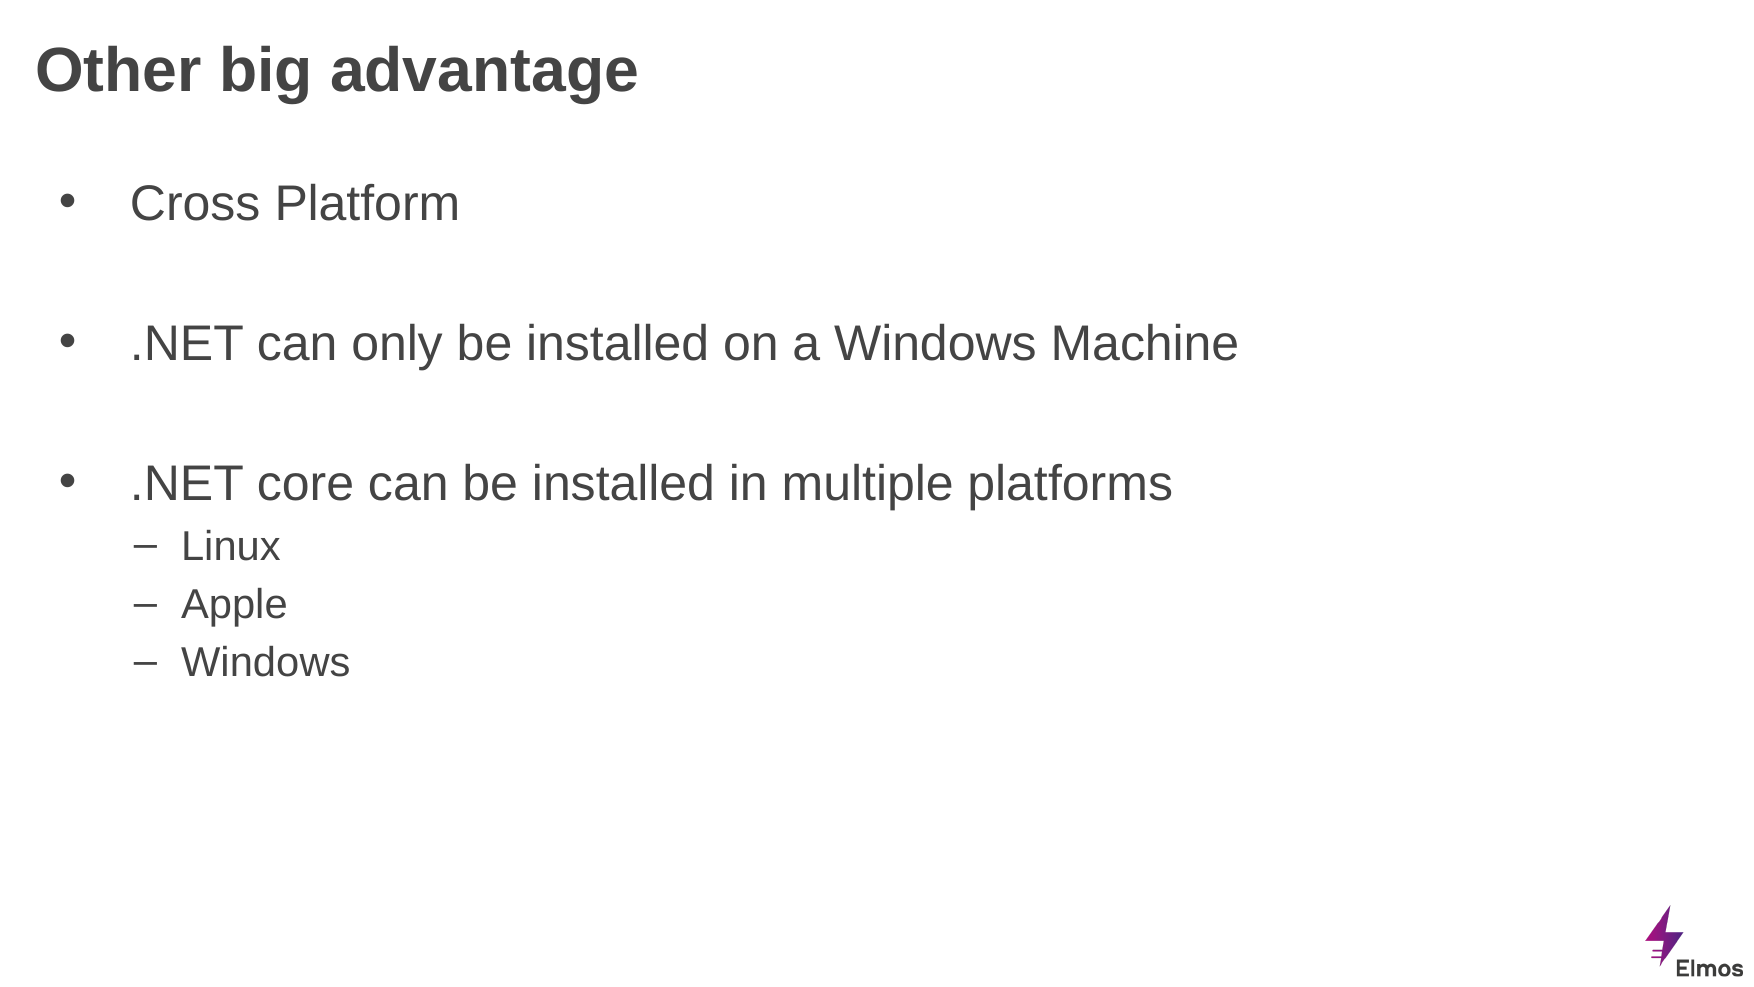

# Other big advantage
Cross Platform

.NET can only be installed on a Windows Machine

.NET core can be installed in multiple platforms
Linux
Apple
Windows